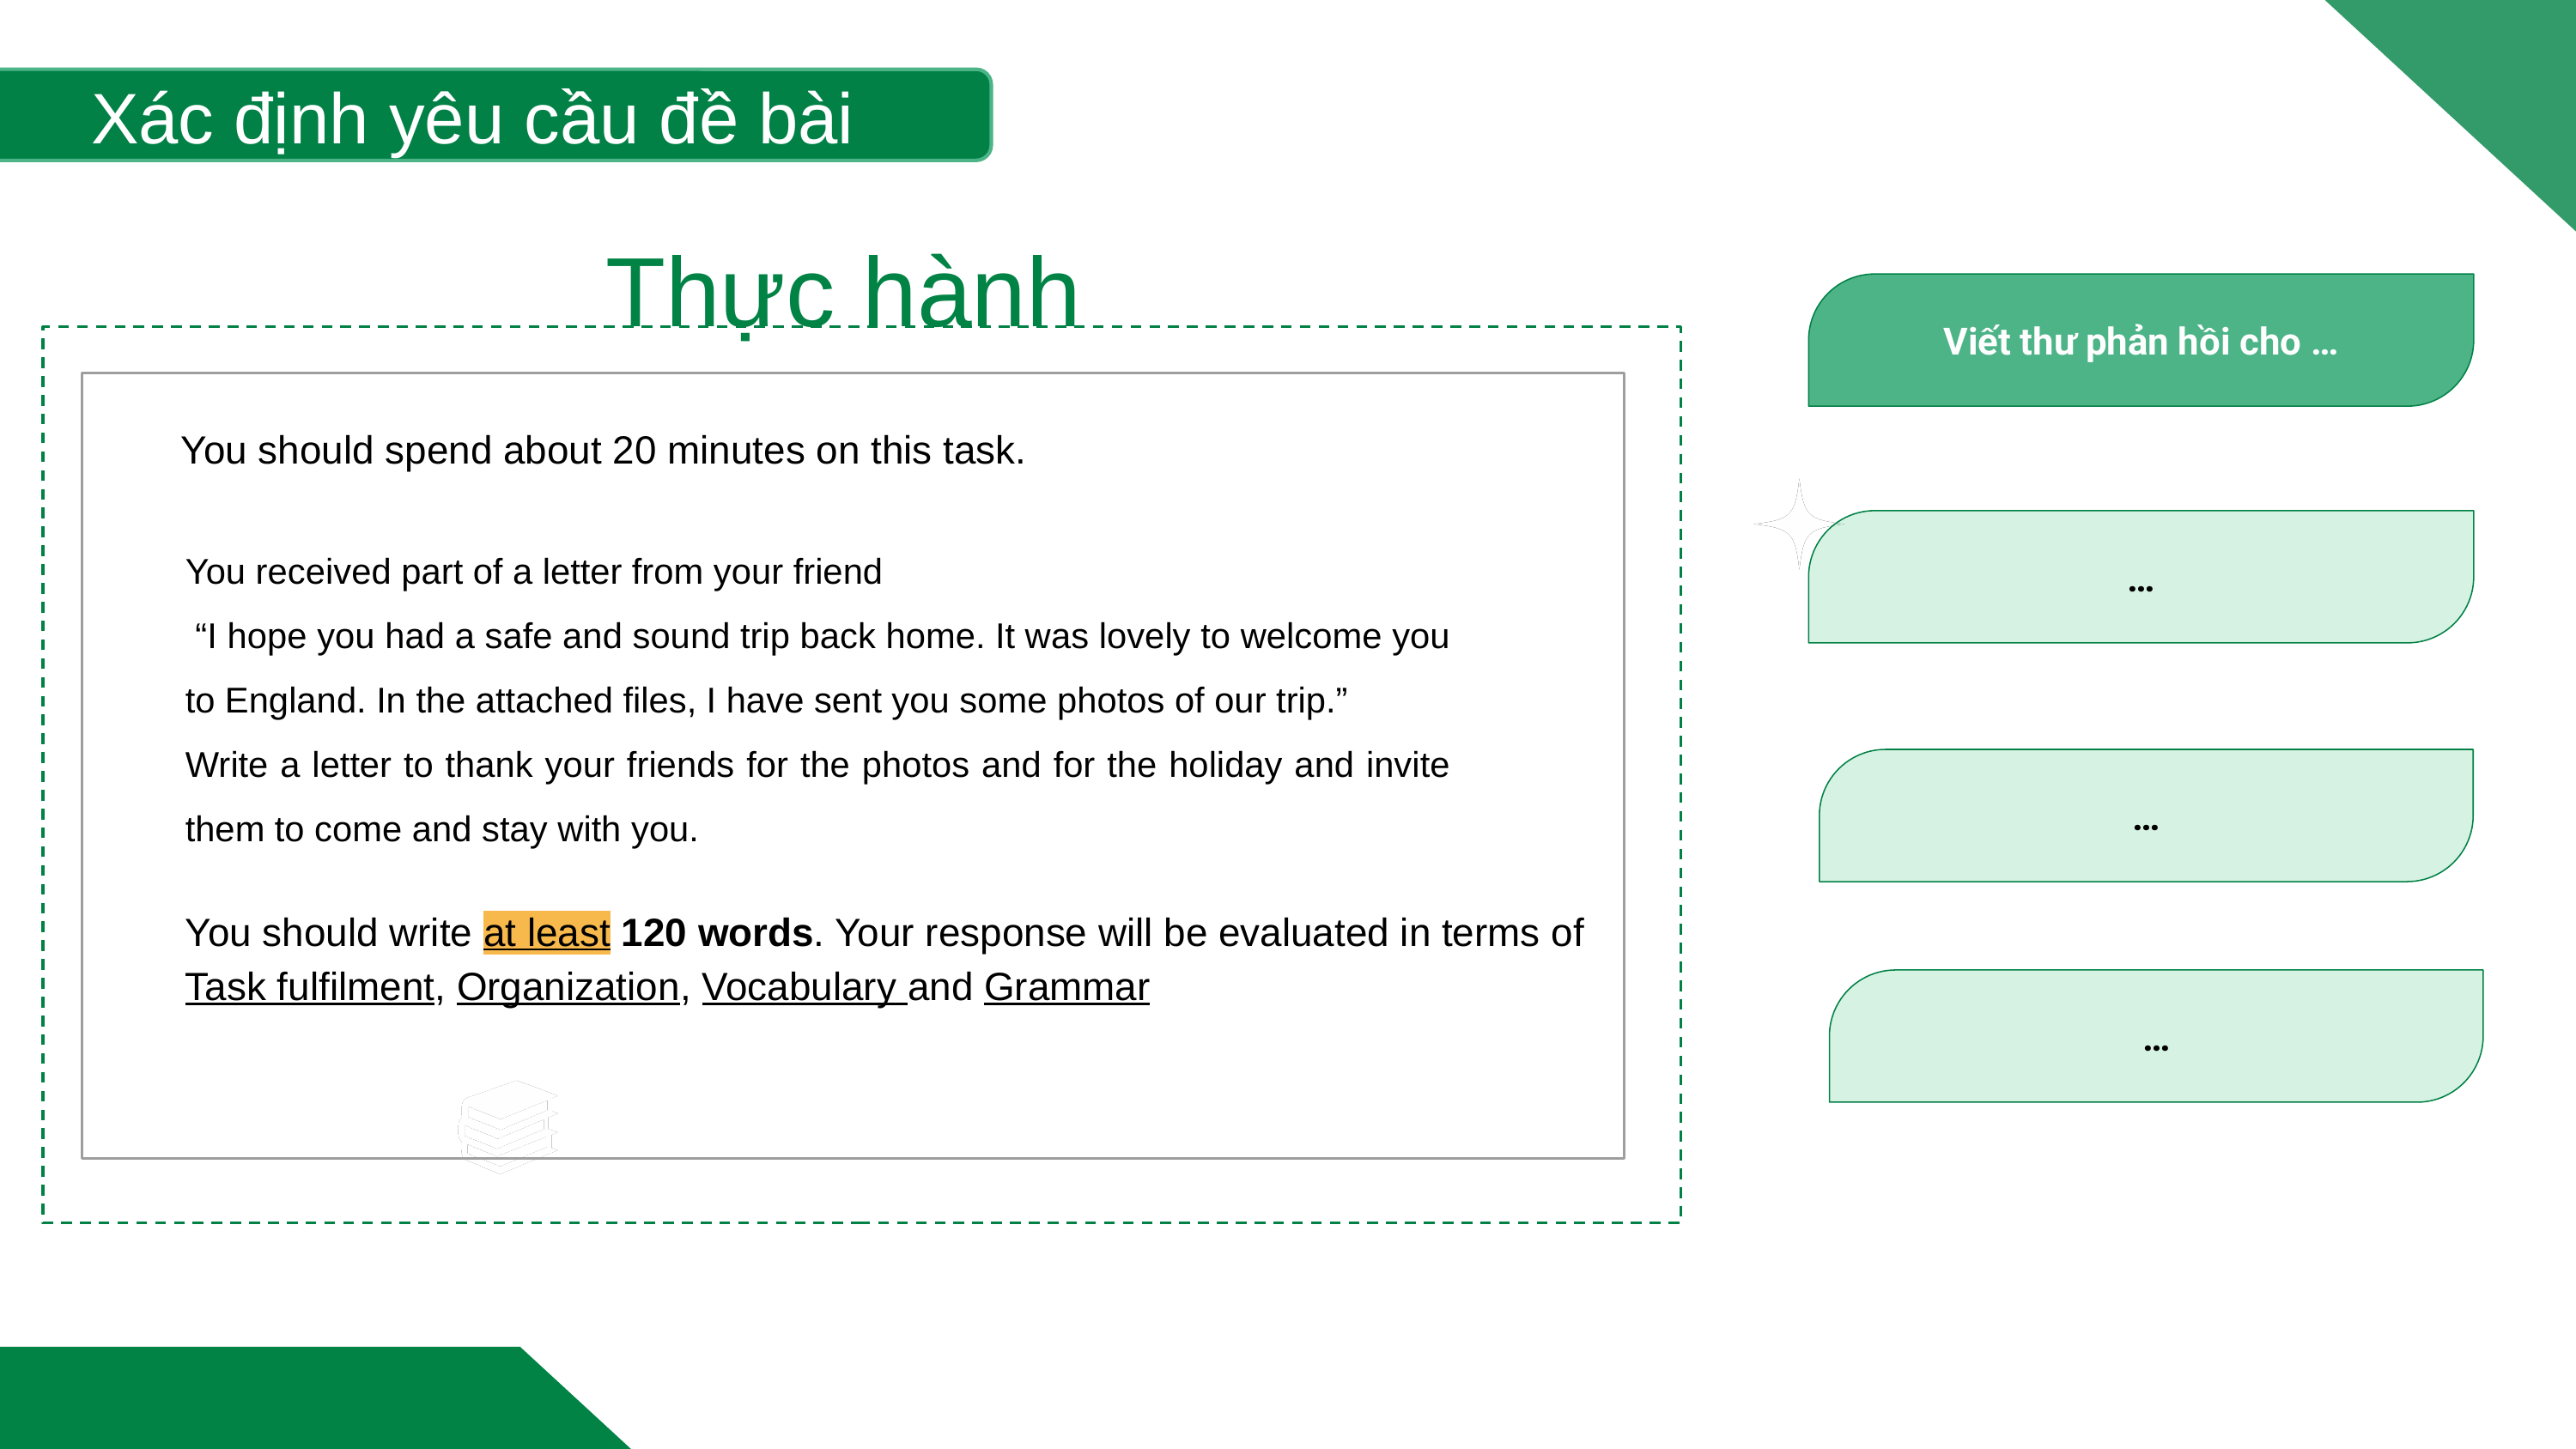

Xác định yêu cầu đề bài
Thực hành
Viết thư phản hồi cho …

You should spend about 20 minutes on this task.

…
You received part of a letter from your friend
 “I hope you had a safe and sound trip back home. It was lovely to welcome you to England. In the attached files, I have sent you some photos of our trip.”
Write a letter to thank your friends for the photos and for the holiday and invite them to come and stay with you.

…
You should write at least 120 words. Your response will be evaluated in terms of Task fulfilment, Organization, Vocabulary and Grammar
…

https://edulife.com.vn/